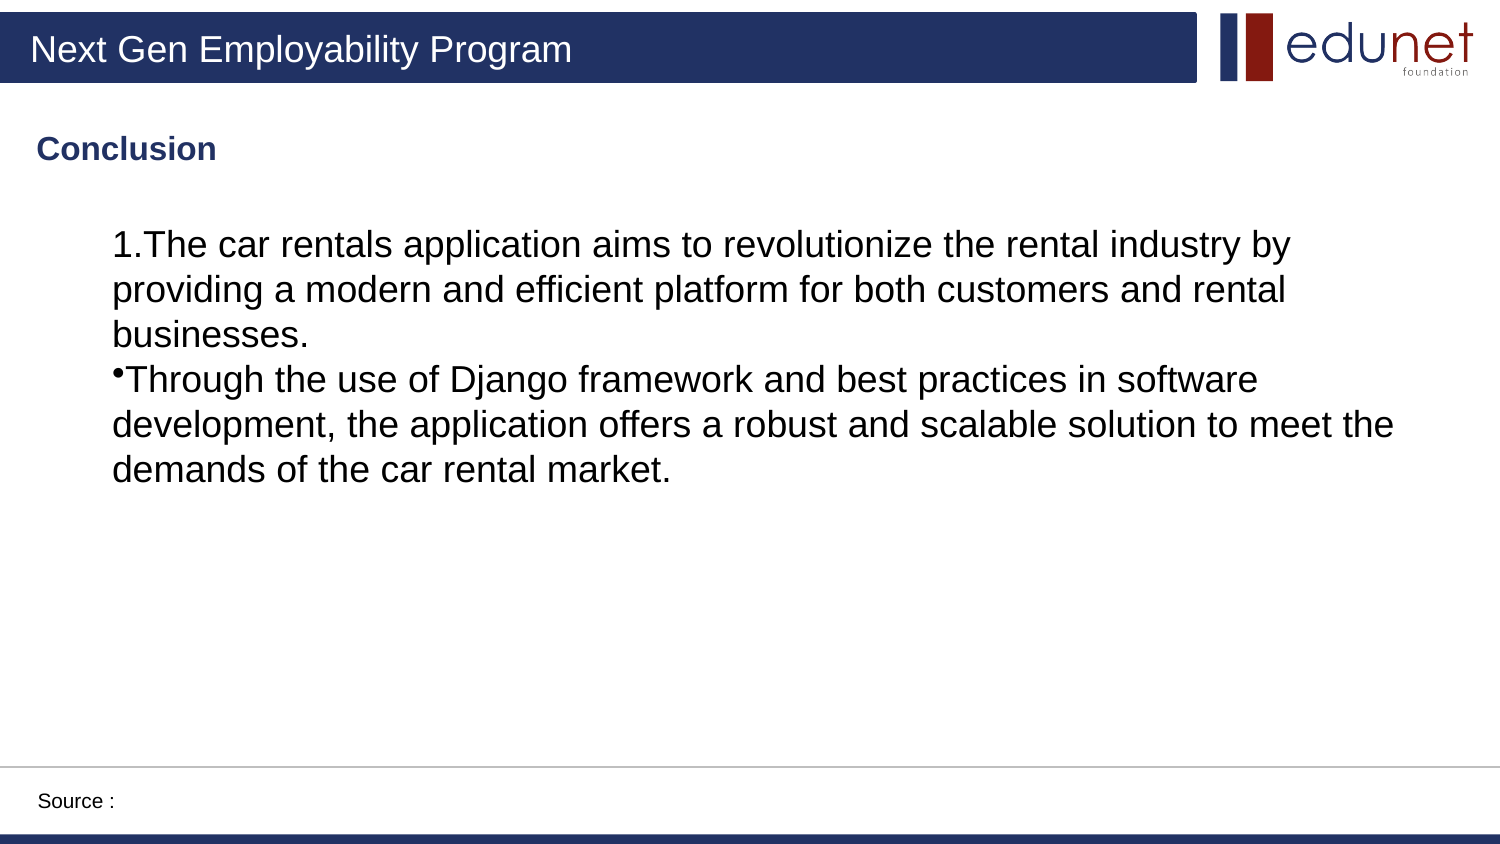

Conclusion

The car rentals application aims to revolutionize the rental industry by providing a modern and efficient platform for both customers and rental businesses.
Through the use of Django framework and best practices in software development, the application offers a robust and scalable solution to meet the demands of the car rental market.

Source :